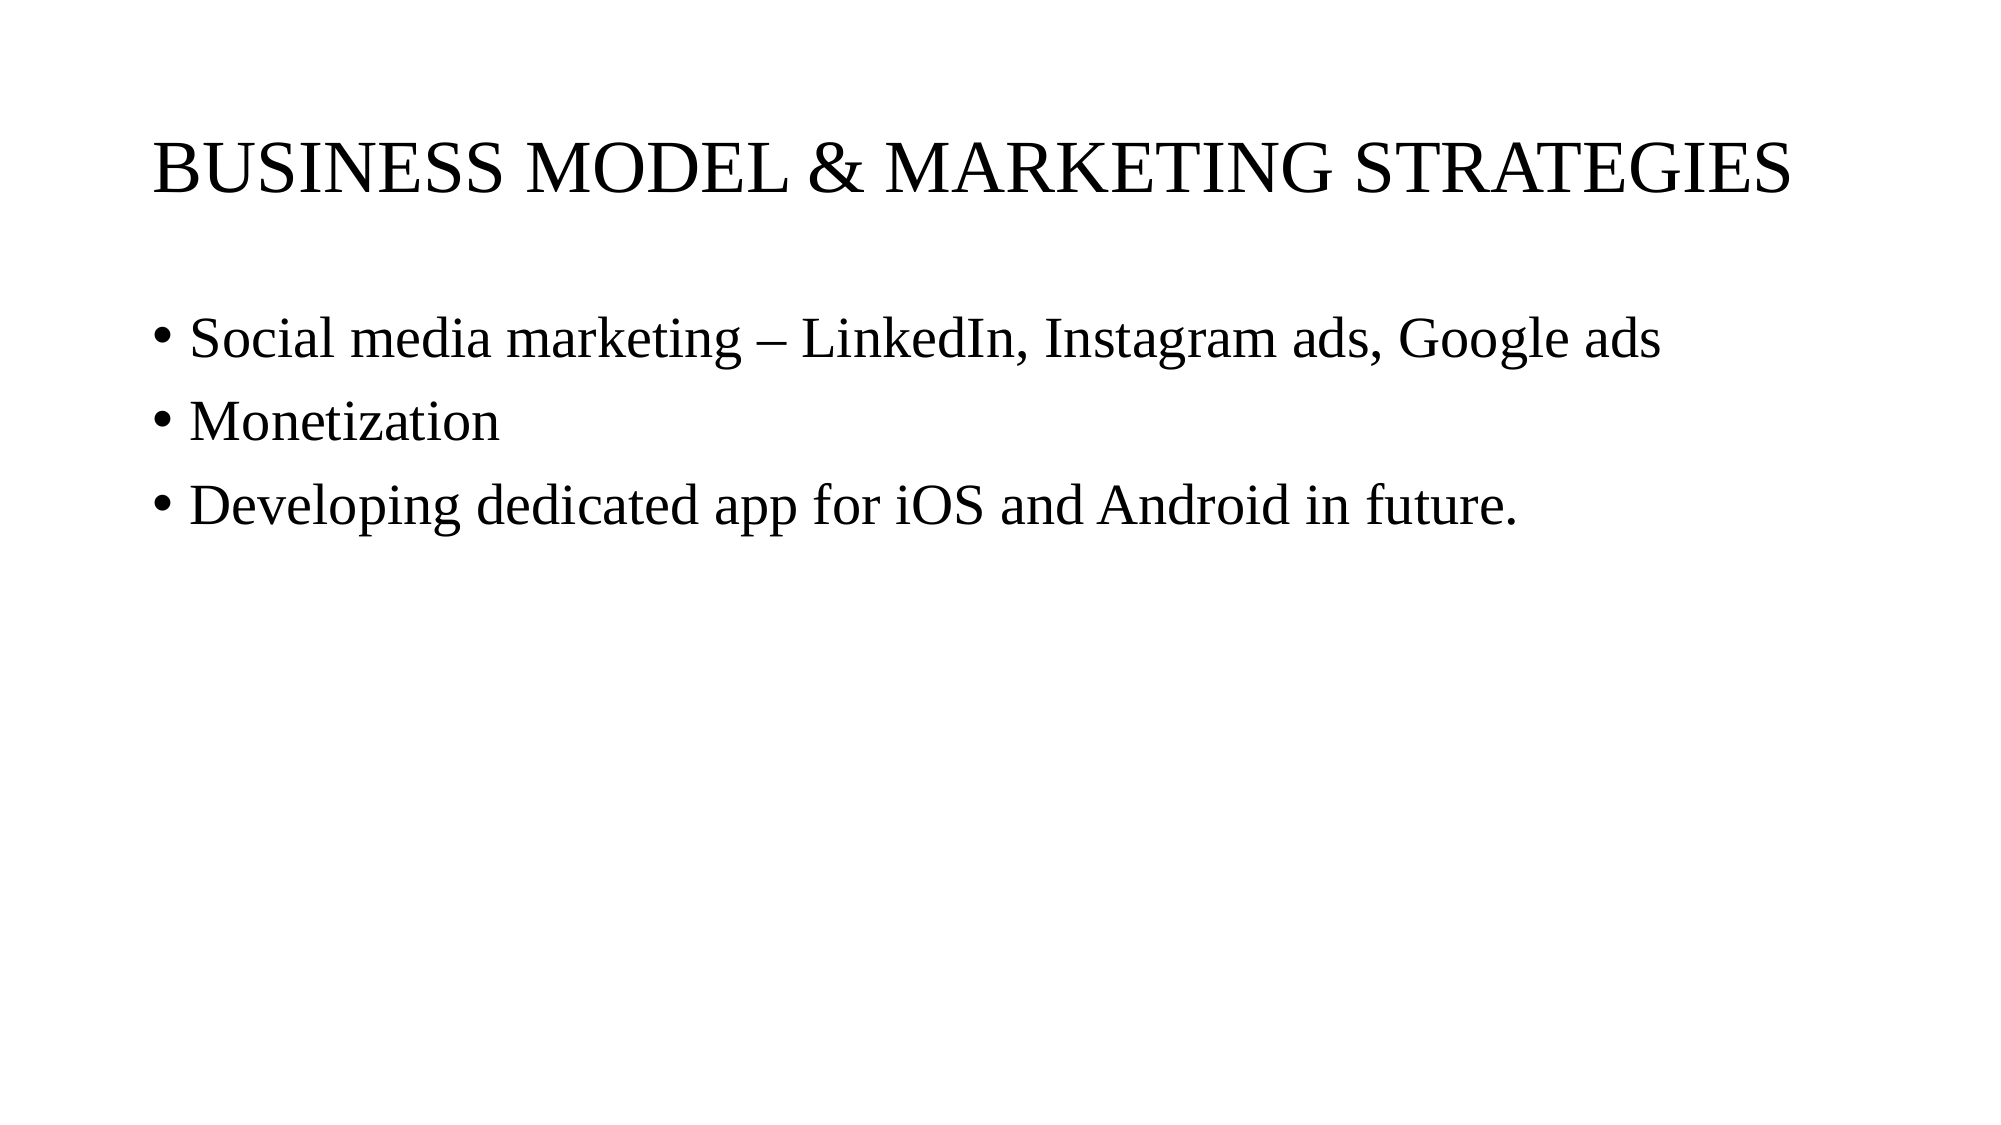

# BUSINESS MODEL & MARKETING STRATEGIES
Social media marketing – LinkedIn, Instagram ads, Google ads
Monetization
Developing dedicated app for iOS and Android in future.